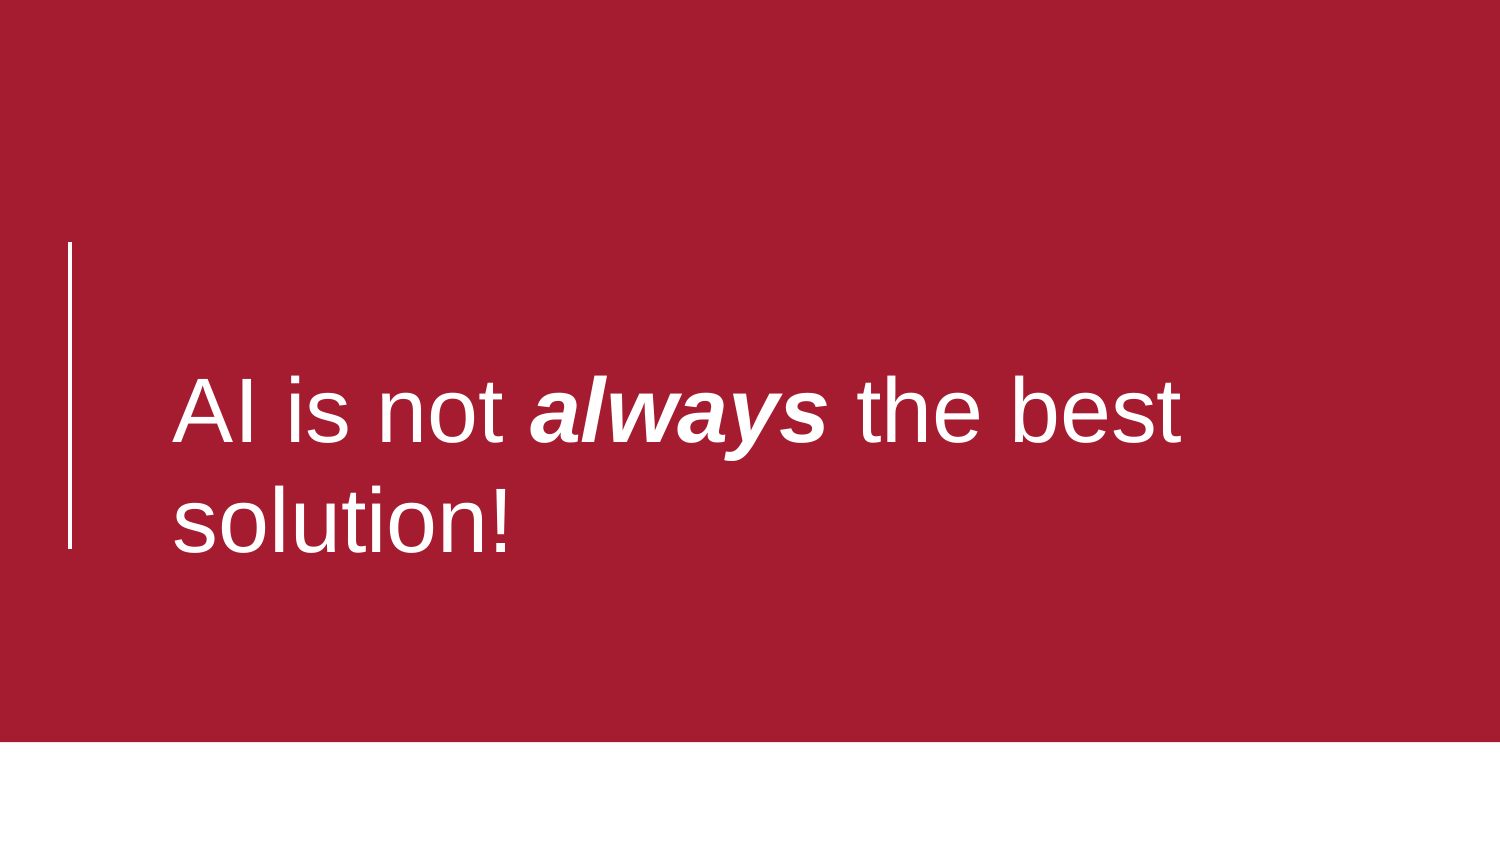

# AI is not always the best solution!